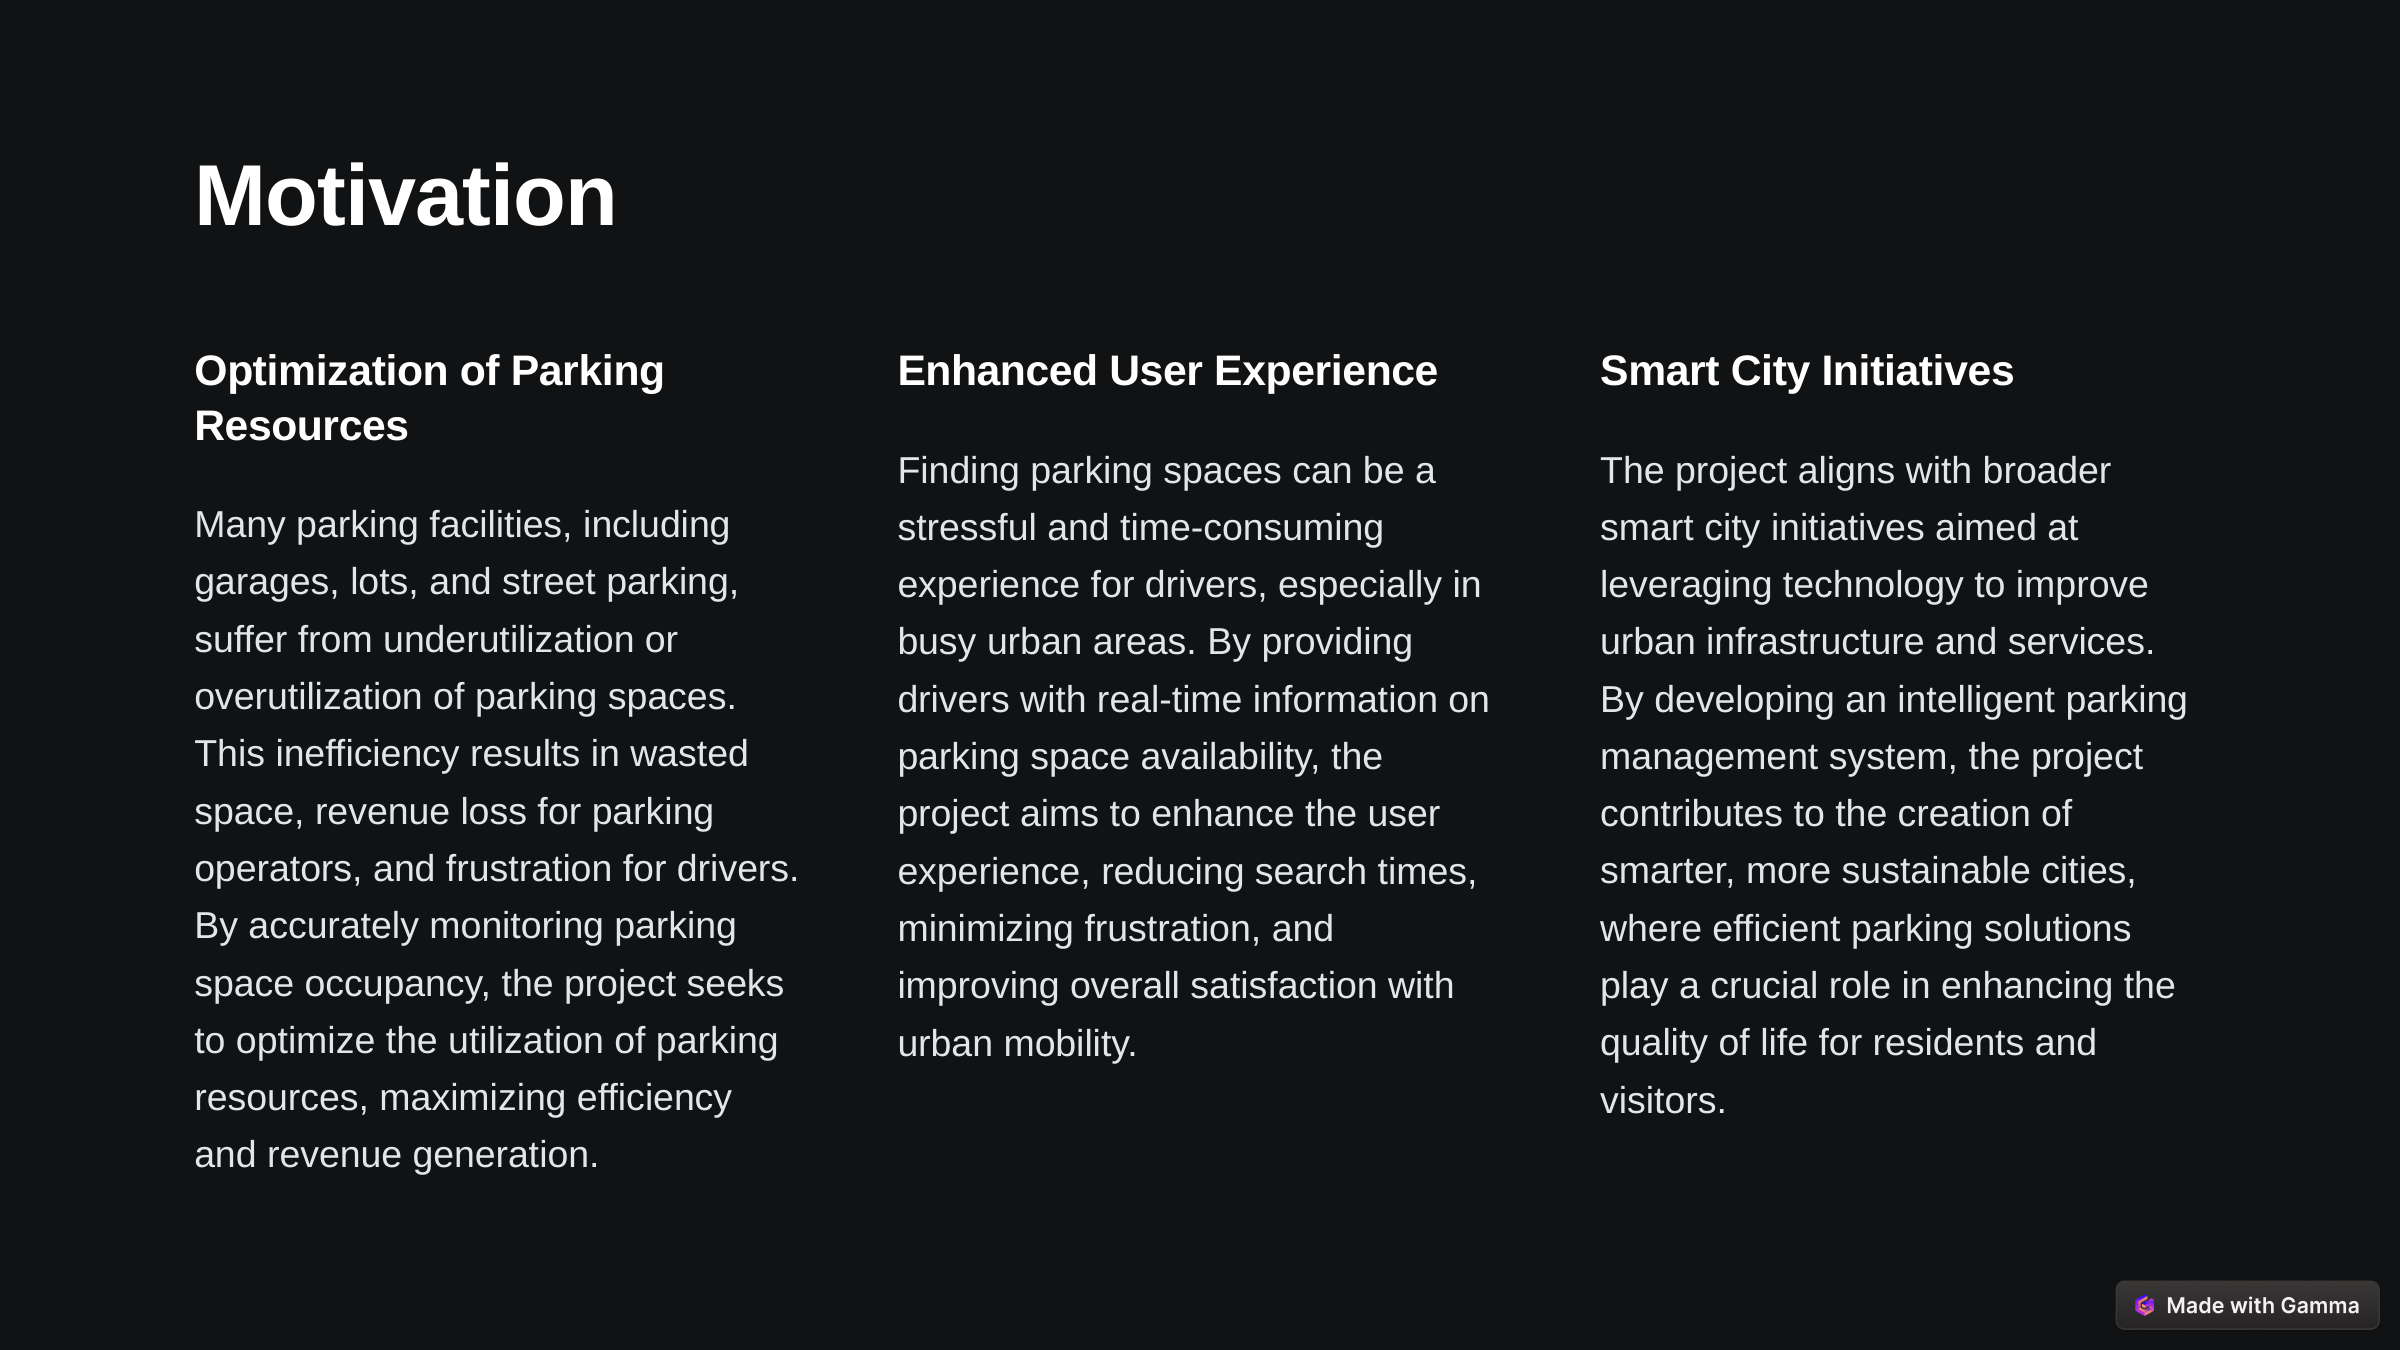

Motivation
Optimization of Parking Resources
Enhanced User Experience
Smart City Initiatives
Finding parking spaces can be a stressful and time-consuming experience for drivers, especially in busy urban areas. By providing drivers with real-time information on parking space availability, the project aims to enhance the user experience, reducing search times, minimizing frustration, and improving overall satisfaction with urban mobility.
The project aligns with broader smart city initiatives aimed at leveraging technology to improve urban infrastructure and services. By developing an intelligent parking management system, the project contributes to the creation of smarter, more sustainable cities, where efficient parking solutions play a crucial role in enhancing the quality of life for residents and visitors.
Many parking facilities, including garages, lots, and street parking, suffer from underutilization or overutilization of parking spaces. This inefficiency results in wasted space, revenue loss for parking operators, and frustration for drivers. By accurately monitoring parking space occupancy, the project seeks to optimize the utilization of parking resources, maximizing efficiency and revenue generation.